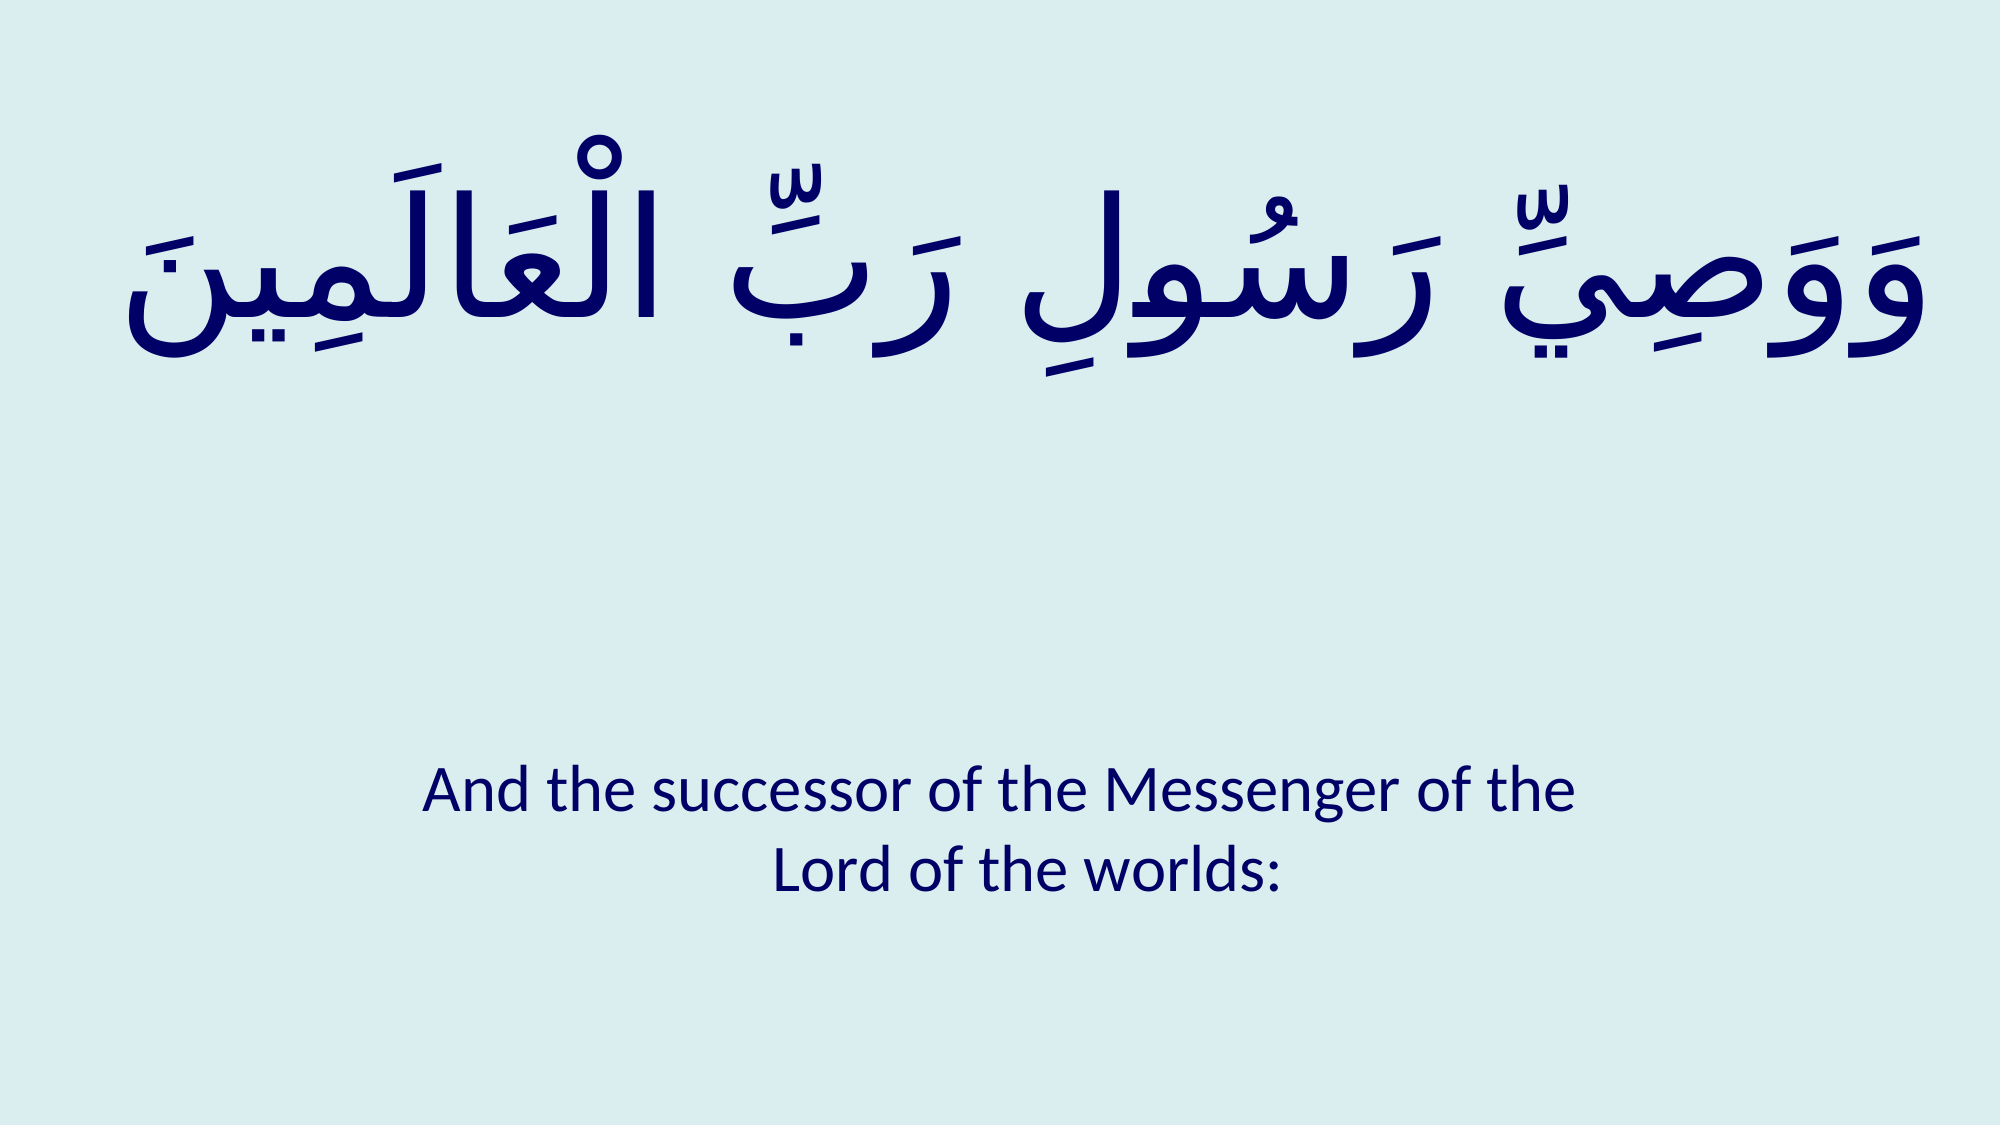

# وَوَصِيِّ رَسُولِ رَبِّ الْعَالَمِينَ
And the successor of the Messenger of the Lord of the worlds: